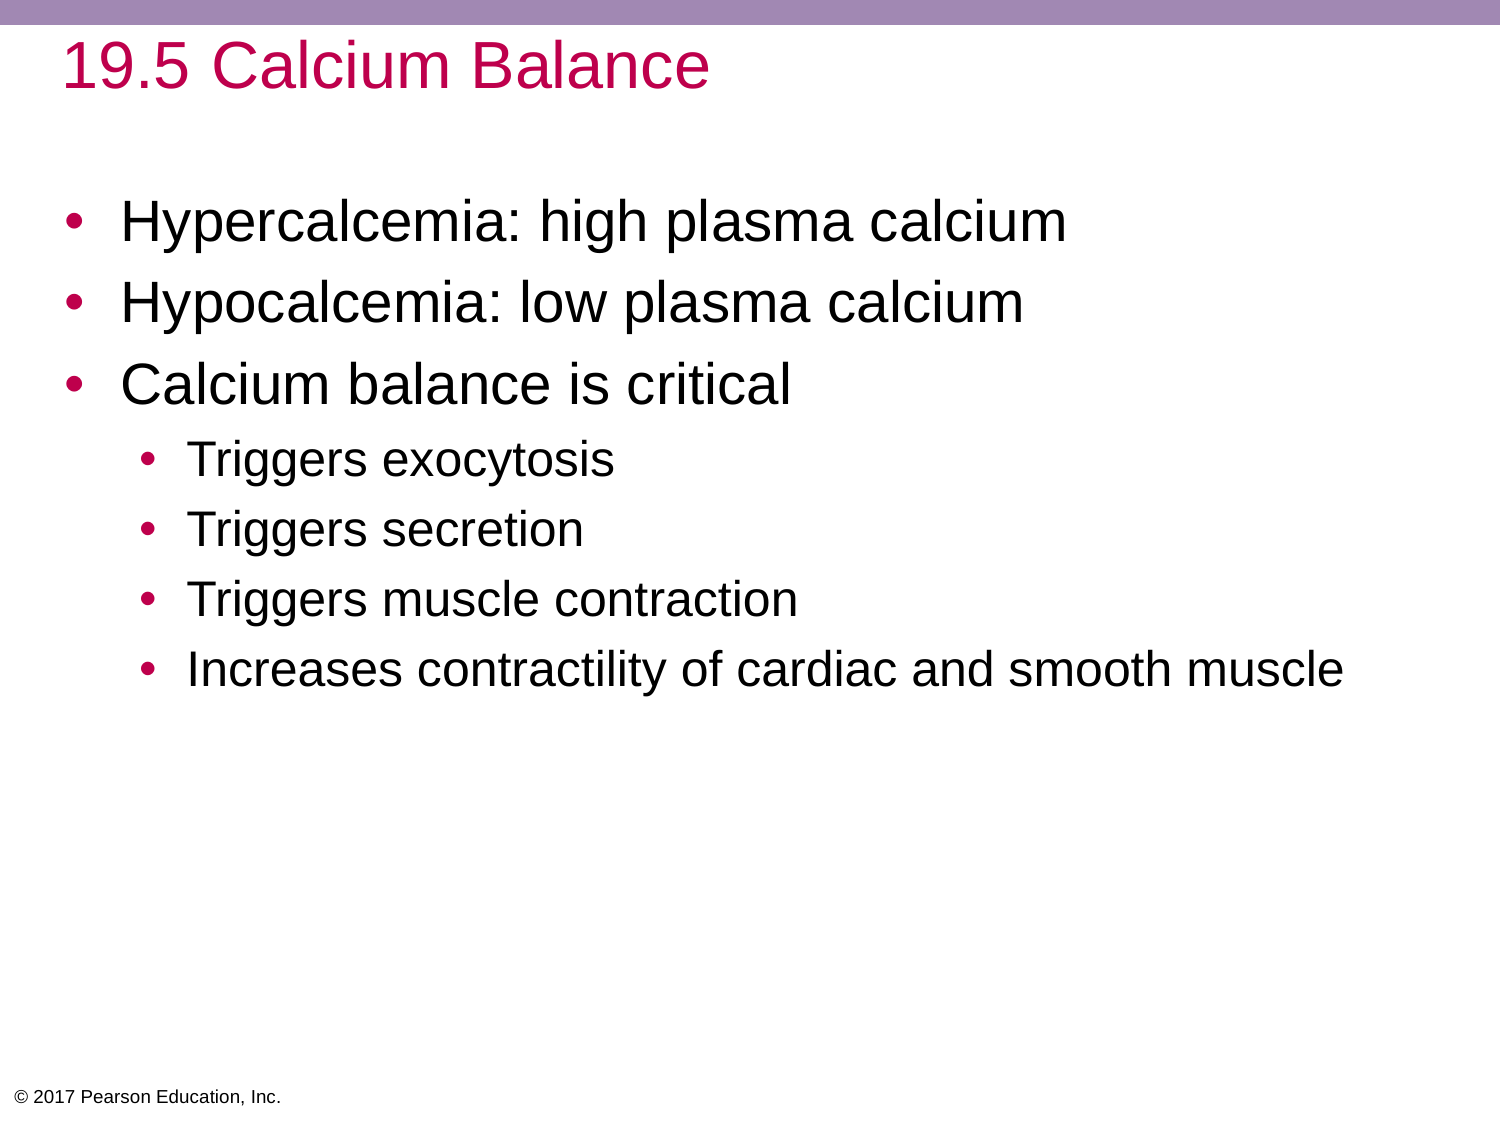

# 19.5	Calcium Balance
Hypercalcemia: high plasma calcium
Hypocalcemia: low plasma calcium
Calcium balance is critical
Triggers exocytosis
Triggers secretion
Triggers muscle contraction
Increases contractility of cardiac and smooth muscle